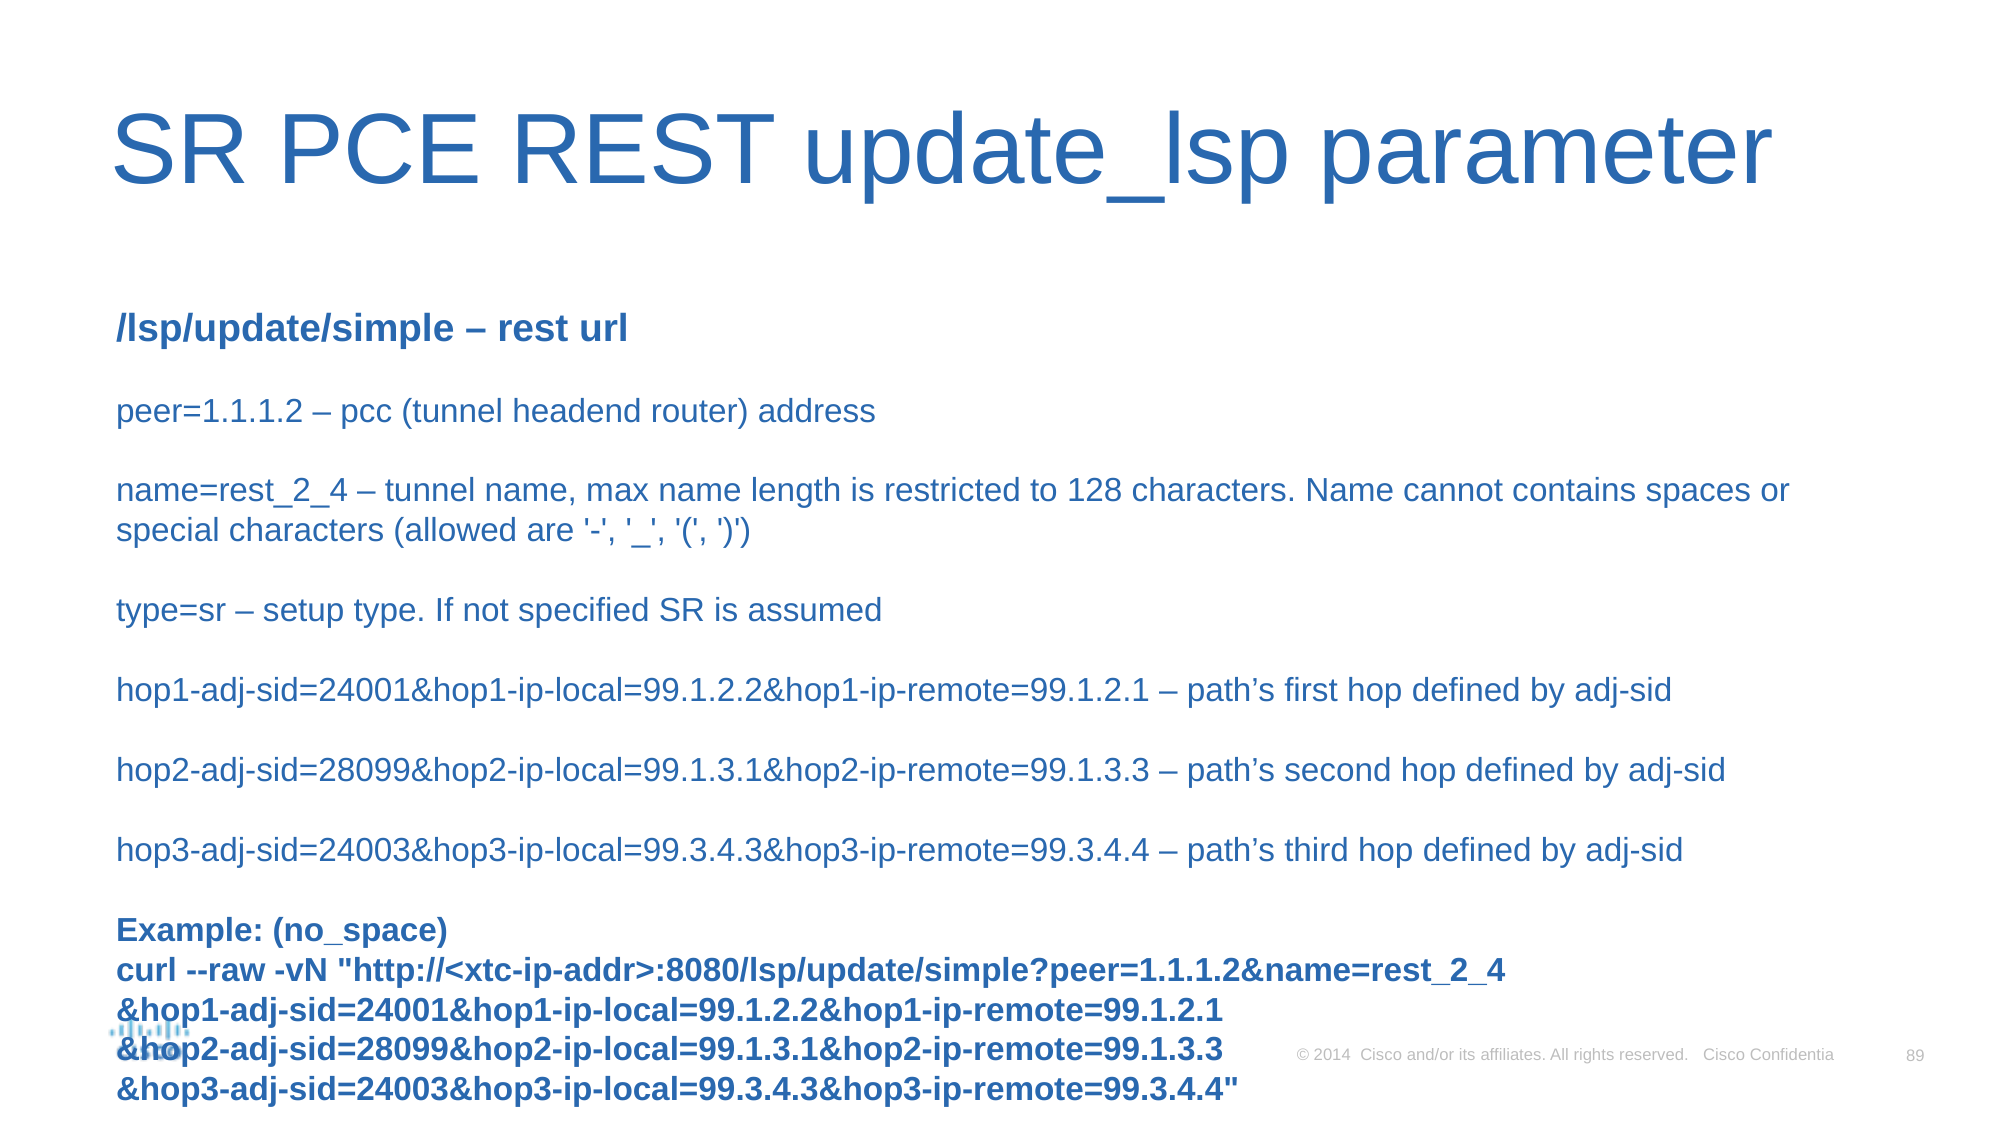

# SR PCE REST update_lsp parameter
/lsp/update/simple – rest url

peer=1.1.1.2 – pcc (tunnel headend router) address

name=rest_2_4 – tunnel name, max name length is restricted to 128 characters. Name cannot contains spaces or special characters (allowed are '-', '_', '(', ')')

type=sr – setup type. If not specified SR is assumed

hop1-adj-sid=24001&hop1-ip-local=99.1.2.2&hop1-ip-remote=99.1.2.1 – path’s first hop defined by adj-sid

hop2-adj-sid=28099&hop2-ip-local=99.1.3.1&hop2-ip-remote=99.1.3.3 – path’s second hop defined by adj-sid

hop3-adj-sid=24003&hop3-ip-local=99.3.4.3&hop3-ip-remote=99.3.4.4 – path’s third hop defined by adj-sid

Example: (no_space)
curl --raw -vN "http://<xtc-ip-addr>:8080/lsp/update/simple?peer=1.1.1.2&name=rest_2_4
&hop1-adj-sid=24001&hop1-ip-local=99.1.2.2&hop1-ip-remote=99.1.2.1
&hop2-adj-sid=28099&hop2-ip-local=99.1.3.1&hop2-ip-remote=99.1.3.3
&hop3-adj-sid=24003&hop3-ip-local=99.3.4.3&hop3-ip-remote=99.3.4.4"